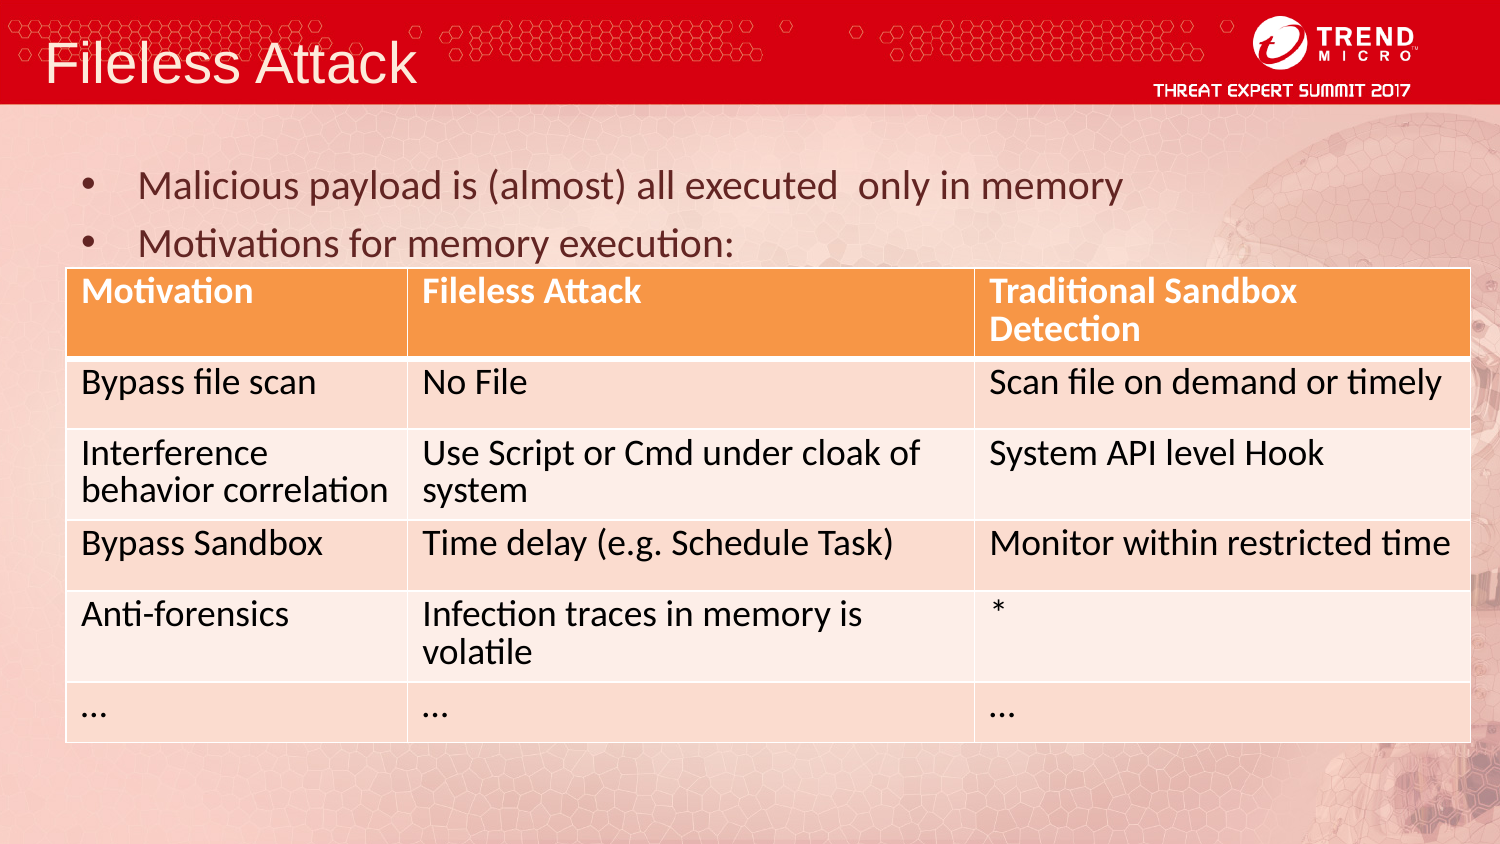

# Fileless Attack
Malicious payload is (almost) all executed  only in memory
Motivations for memory execution:

| Motivation | Fileless Attack | Traditional Sandbox Detection |
| --- | --- | --- |
| Bypass file scan | No File | Scan file on demand or timely |
| Interference behavior correlation | Use Script or Cmd under cloak of system | System API level Hook |
| Bypass Sandbox | Time delay (e.g. Schedule Task) | Monitor within restricted time |
| Anti-forensics | Infection traces in memory is volatile | \* |
| … | … | … |